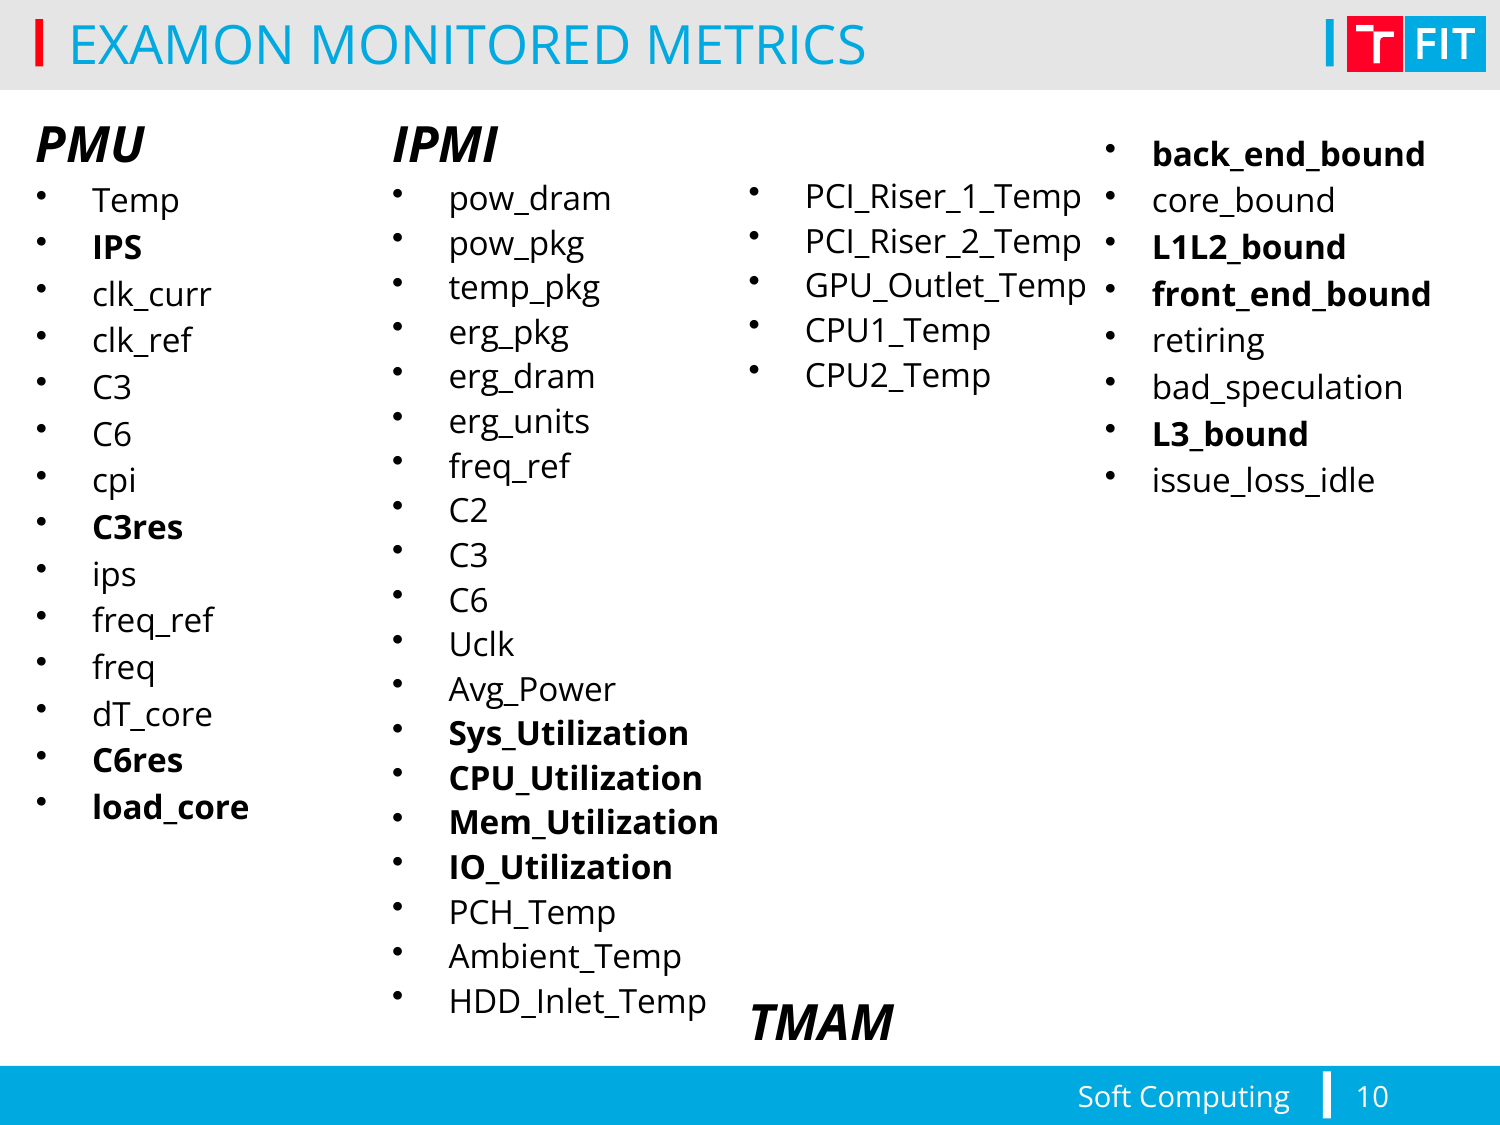

# EXAMON MONITORED METRICS
PMU
Temp
IPS
clk_curr
clk_ref
C3
C6
cpi
C3res
ips
freq_ref
freq
dT_core
C6res
load_core

IPMI
pow_dram
pow_pkg
temp_pkg
erg_pkg
erg_dram
erg_units
freq_ref
C2
C3
C6
Uclk
Avg_Power
Sys_Utilization
CPU_Utilization
Mem_Utilization
IO_Utilization
PCH_Temp
Ambient_Temp
HDD_Inlet_Temp

PCI_Riser_1_Temp
PCI_Riser_2_Temp
GPU_Outlet_Temp
CPU1_Temp
CPU2_Temp

TMAM
back_end_bound
core_bound
L1L2_bound
front_end_bound
retiring
bad_speculation
L3_bound
issue_loss_idle
Soft Computing
10